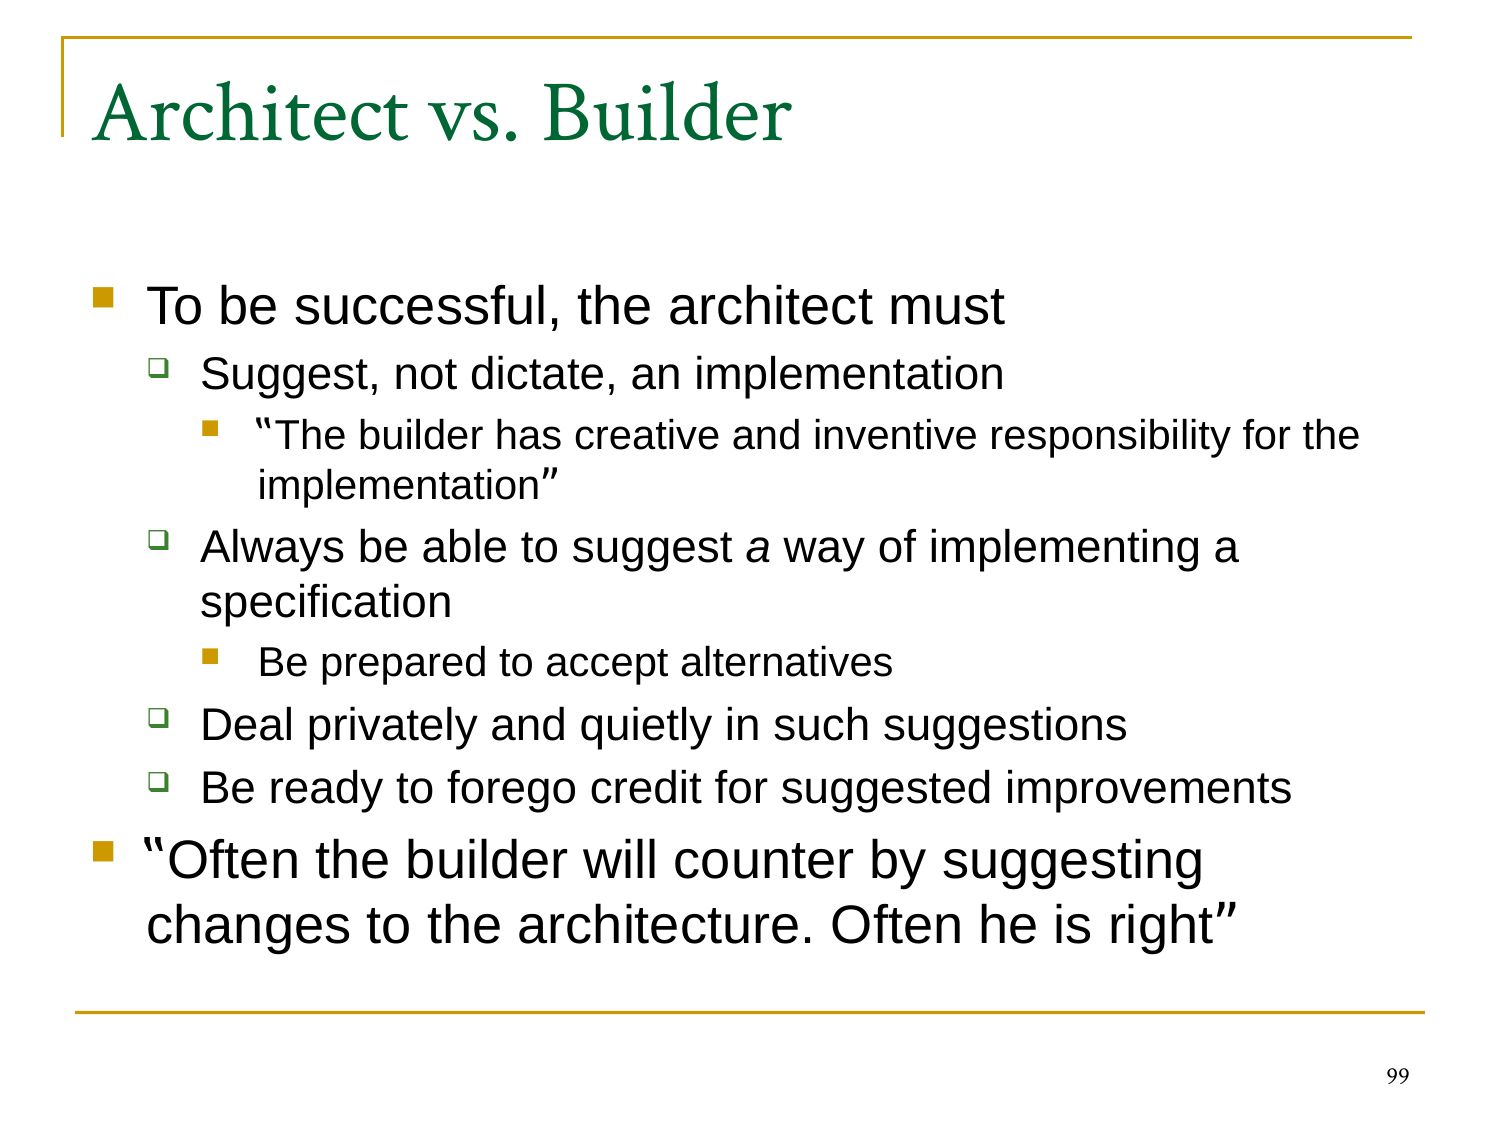

# Architect vs. Builder
To be successful, the architect must
Suggest, not dictate, an implementation
“The builder has creative and inventive responsibility for the implementation”
Always be able to suggest a way of implementing a specification
Be prepared to accept alternatives
Deal privately and quietly in such suggestions
Be ready to forego credit for suggested improvements
“Often the builder will counter by suggesting changes to the architecture. Often he is right”
99